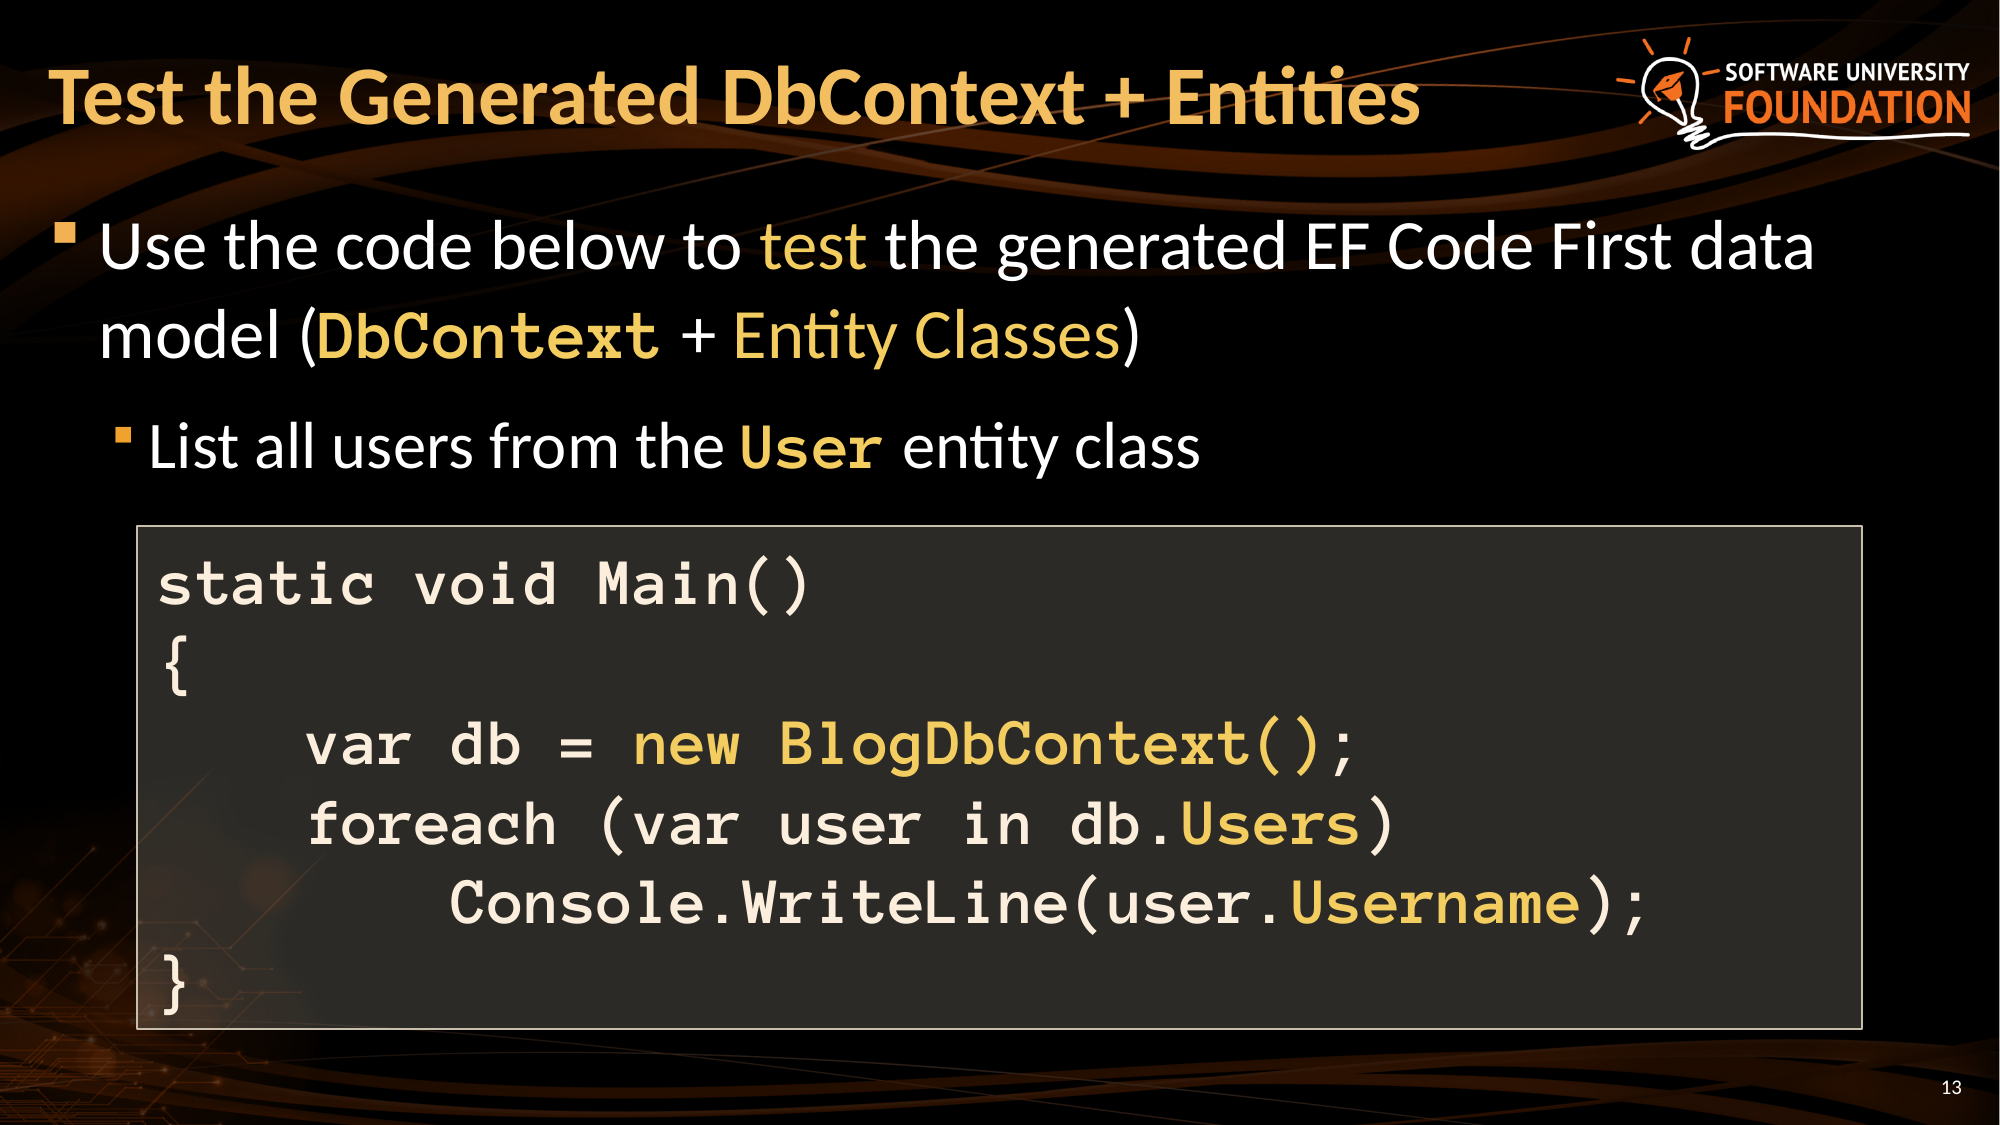

# Test the Generated DbContext + Entities
Use the code below to test the generated EF Code First data model (DbContext + Entity Classes)
List all users from the User entity class
static void Main()
{
    var db = new BlogDbContext();
    foreach (var user in db.Users)
        Console.WriteLine(user.Username);
}
13